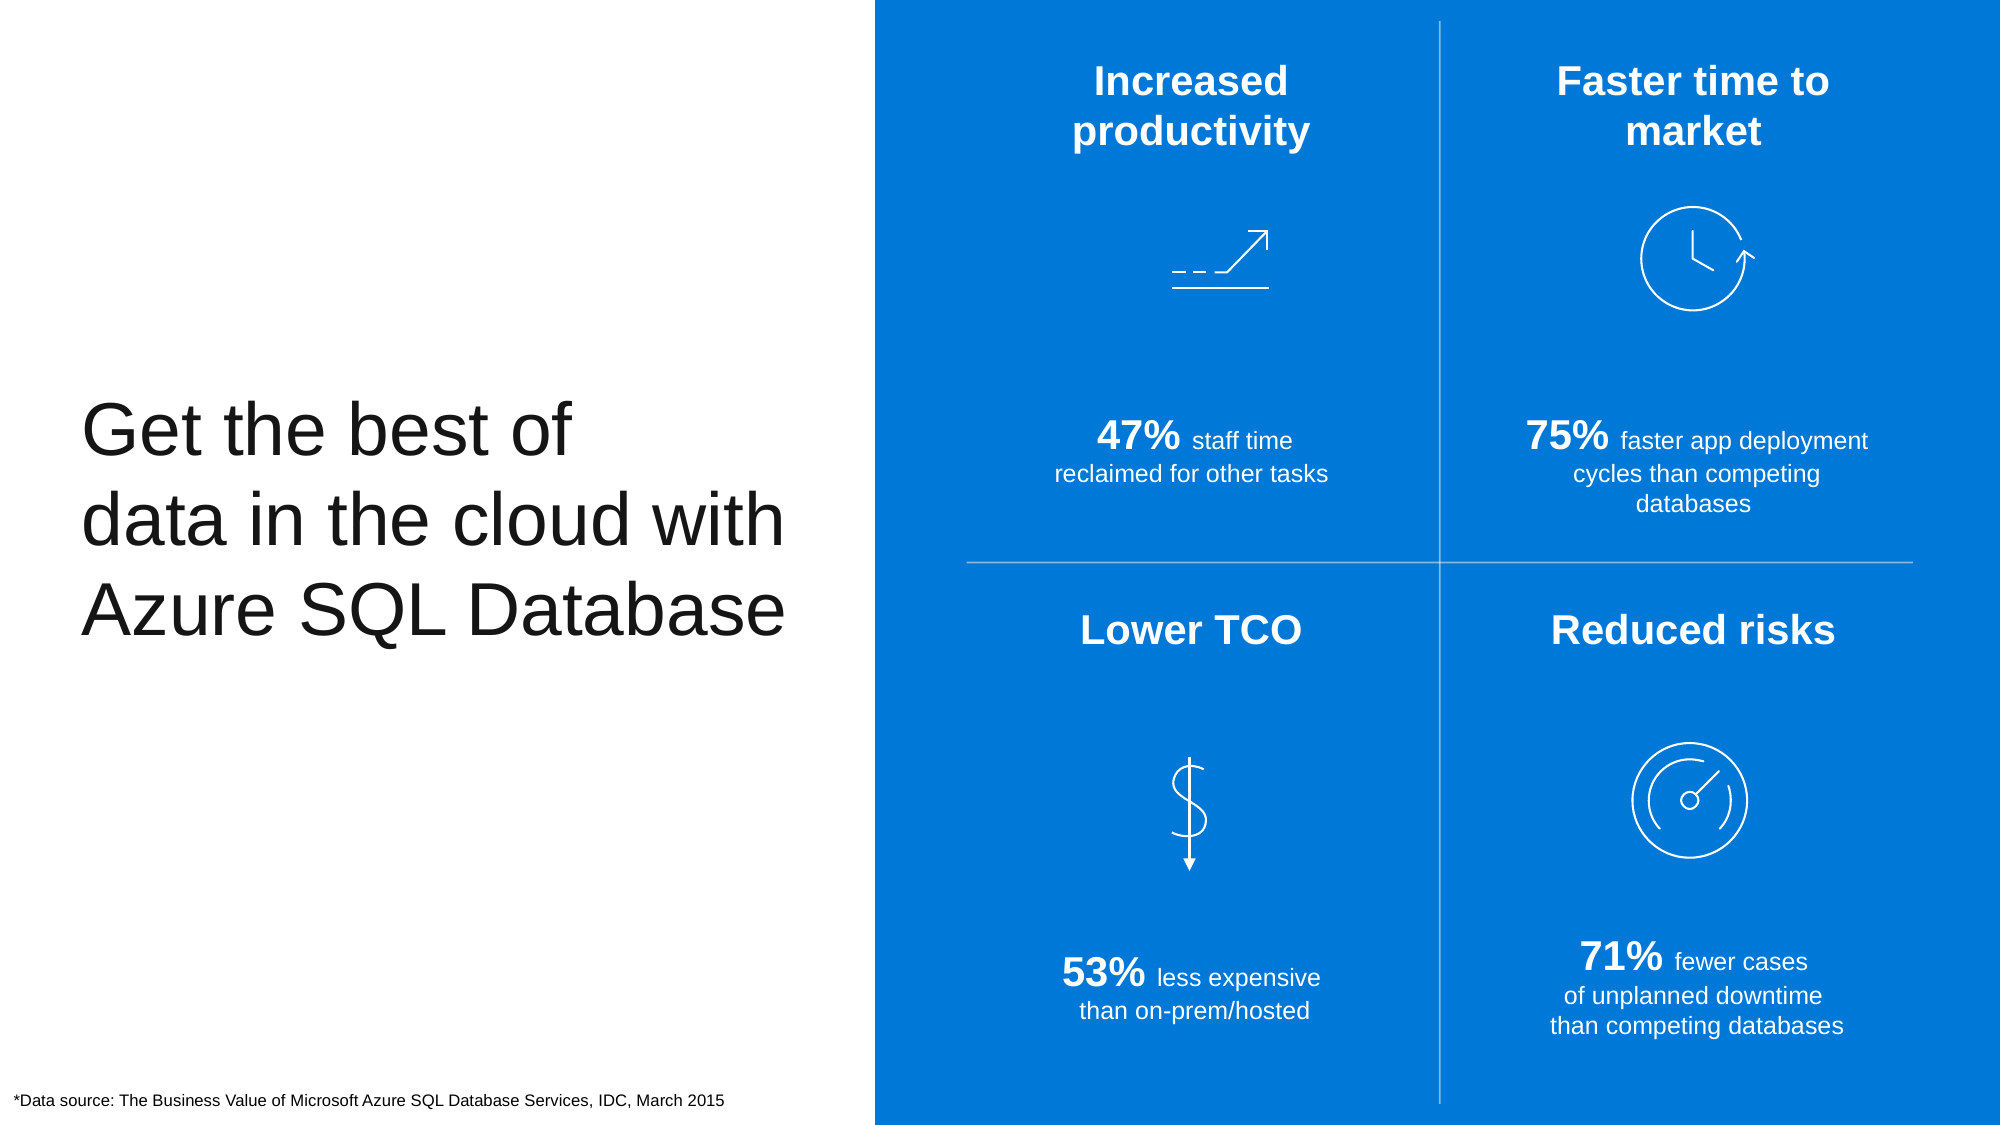

Increased productivity
Faster time to market

47% staff time reclaimed for other tasks
75% faster app deployment cycles than competing databases
Lower TCO
Reduced risks

71% fewer cases
of unplanned downtime
than competing databases
53% less expensive
than on-prem/hosted
# Get the best of data in the cloud with Azure SQL Database
*Data source: The Business Value of Microsoft Azure SQL Database Services, IDC, March 2015